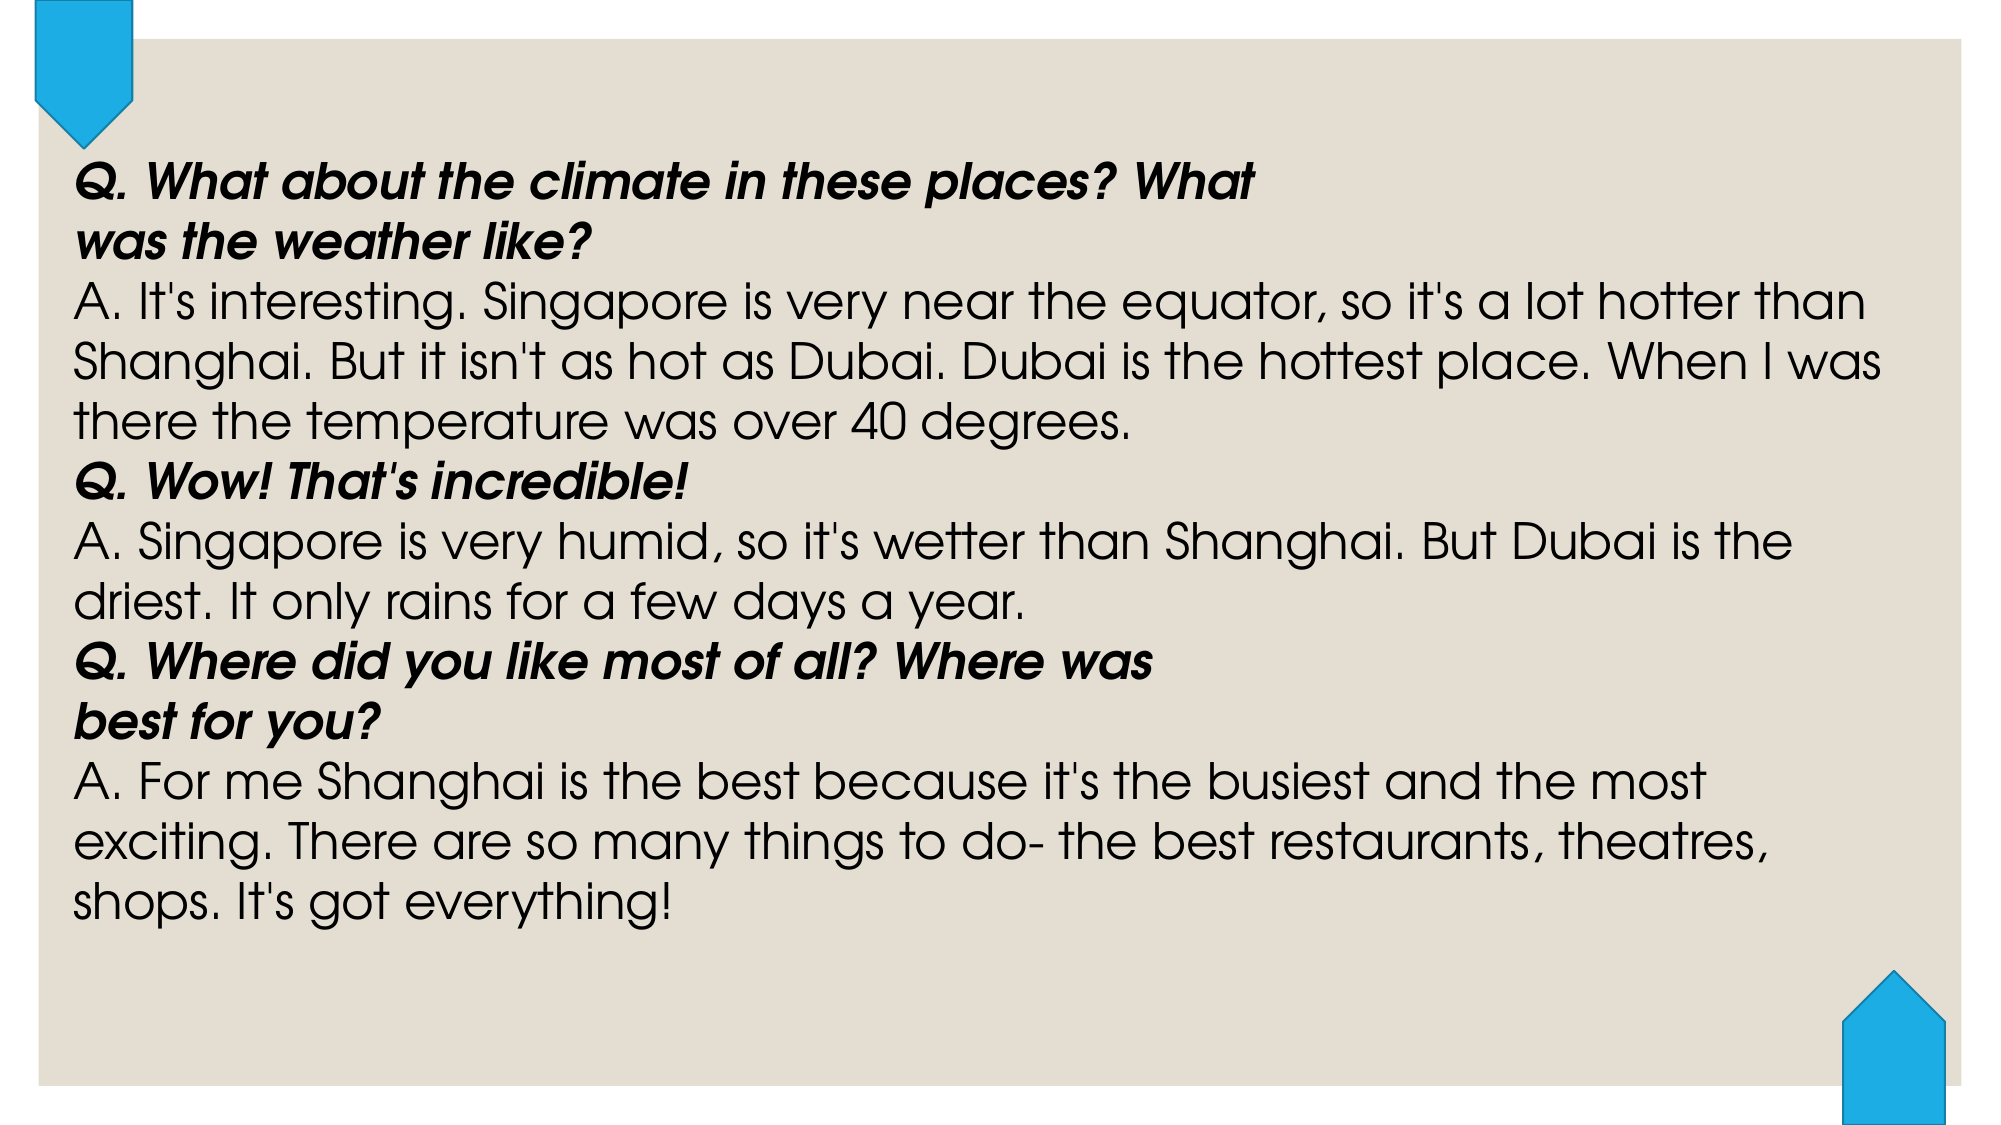

Q. What about the climate in these places? What
was the weather like?
A. It's interesting. Singapore is very near the equator, so it's a lot hotter than Shanghai. But it isn't as hot as Dubai. Dubai is the hottest place. When I was there the temperature was over 40 degrees.
Q. Wow! That's incredible!
A. Singapore is very humid, so it's wetter than Shanghai. But Dubai is the driest. It only rains for a few days a year.
Q. Where did you like most of all? Where was
best for you?
A. For me Shanghai is the best because it's the busiest and the most exciting. There are so many things to do- the best restaurants, theatres, shops. It's got everything!